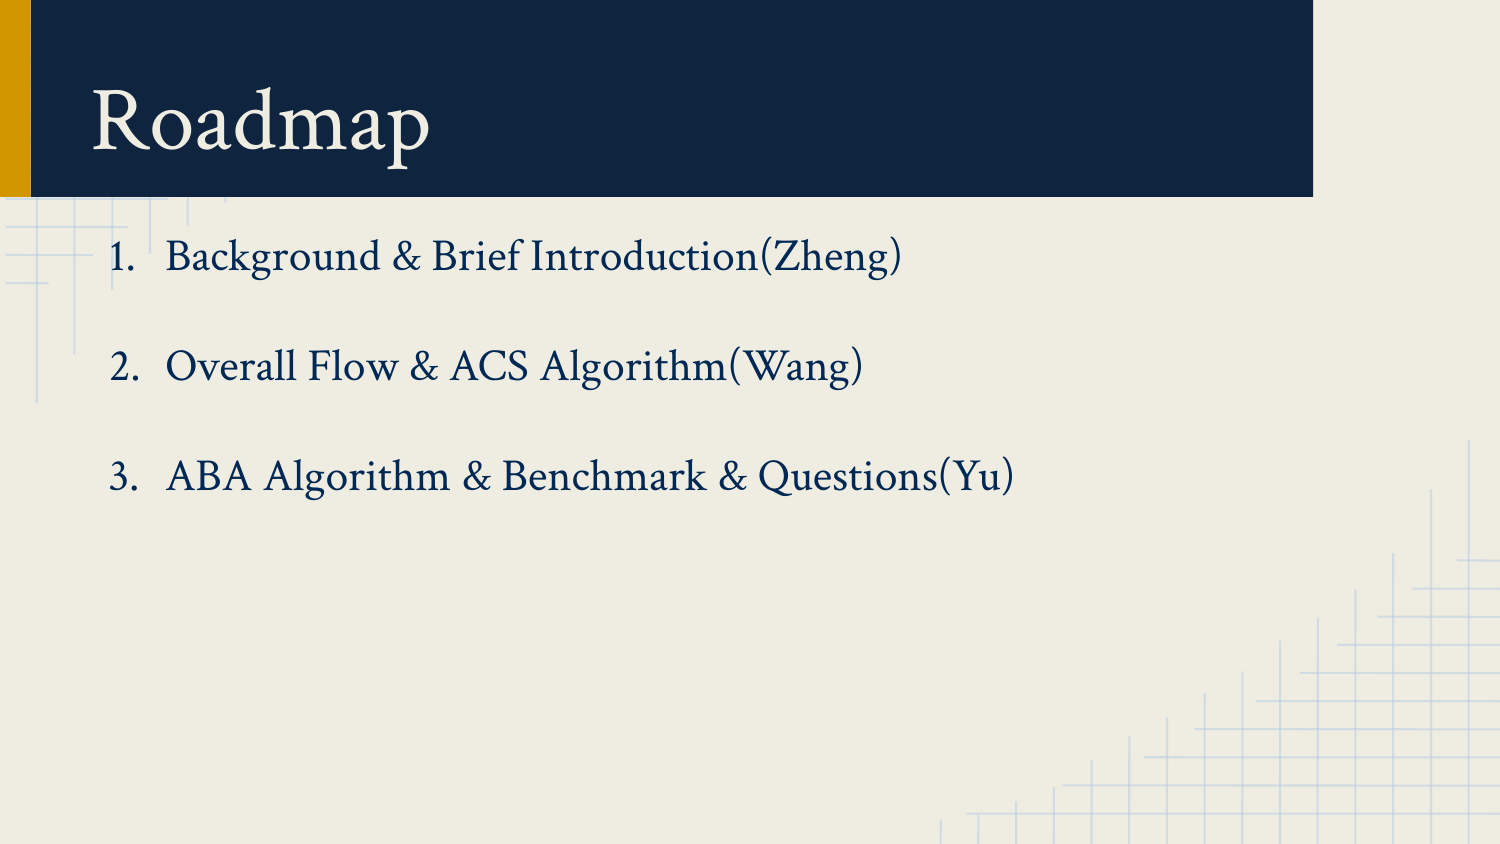

# Roadmap
Background & Brief Introduction(Zheng)

Overall Flow & ACS Algorithm(Wang)

ABA Algorithm & Benchmark & Questions(Yu)